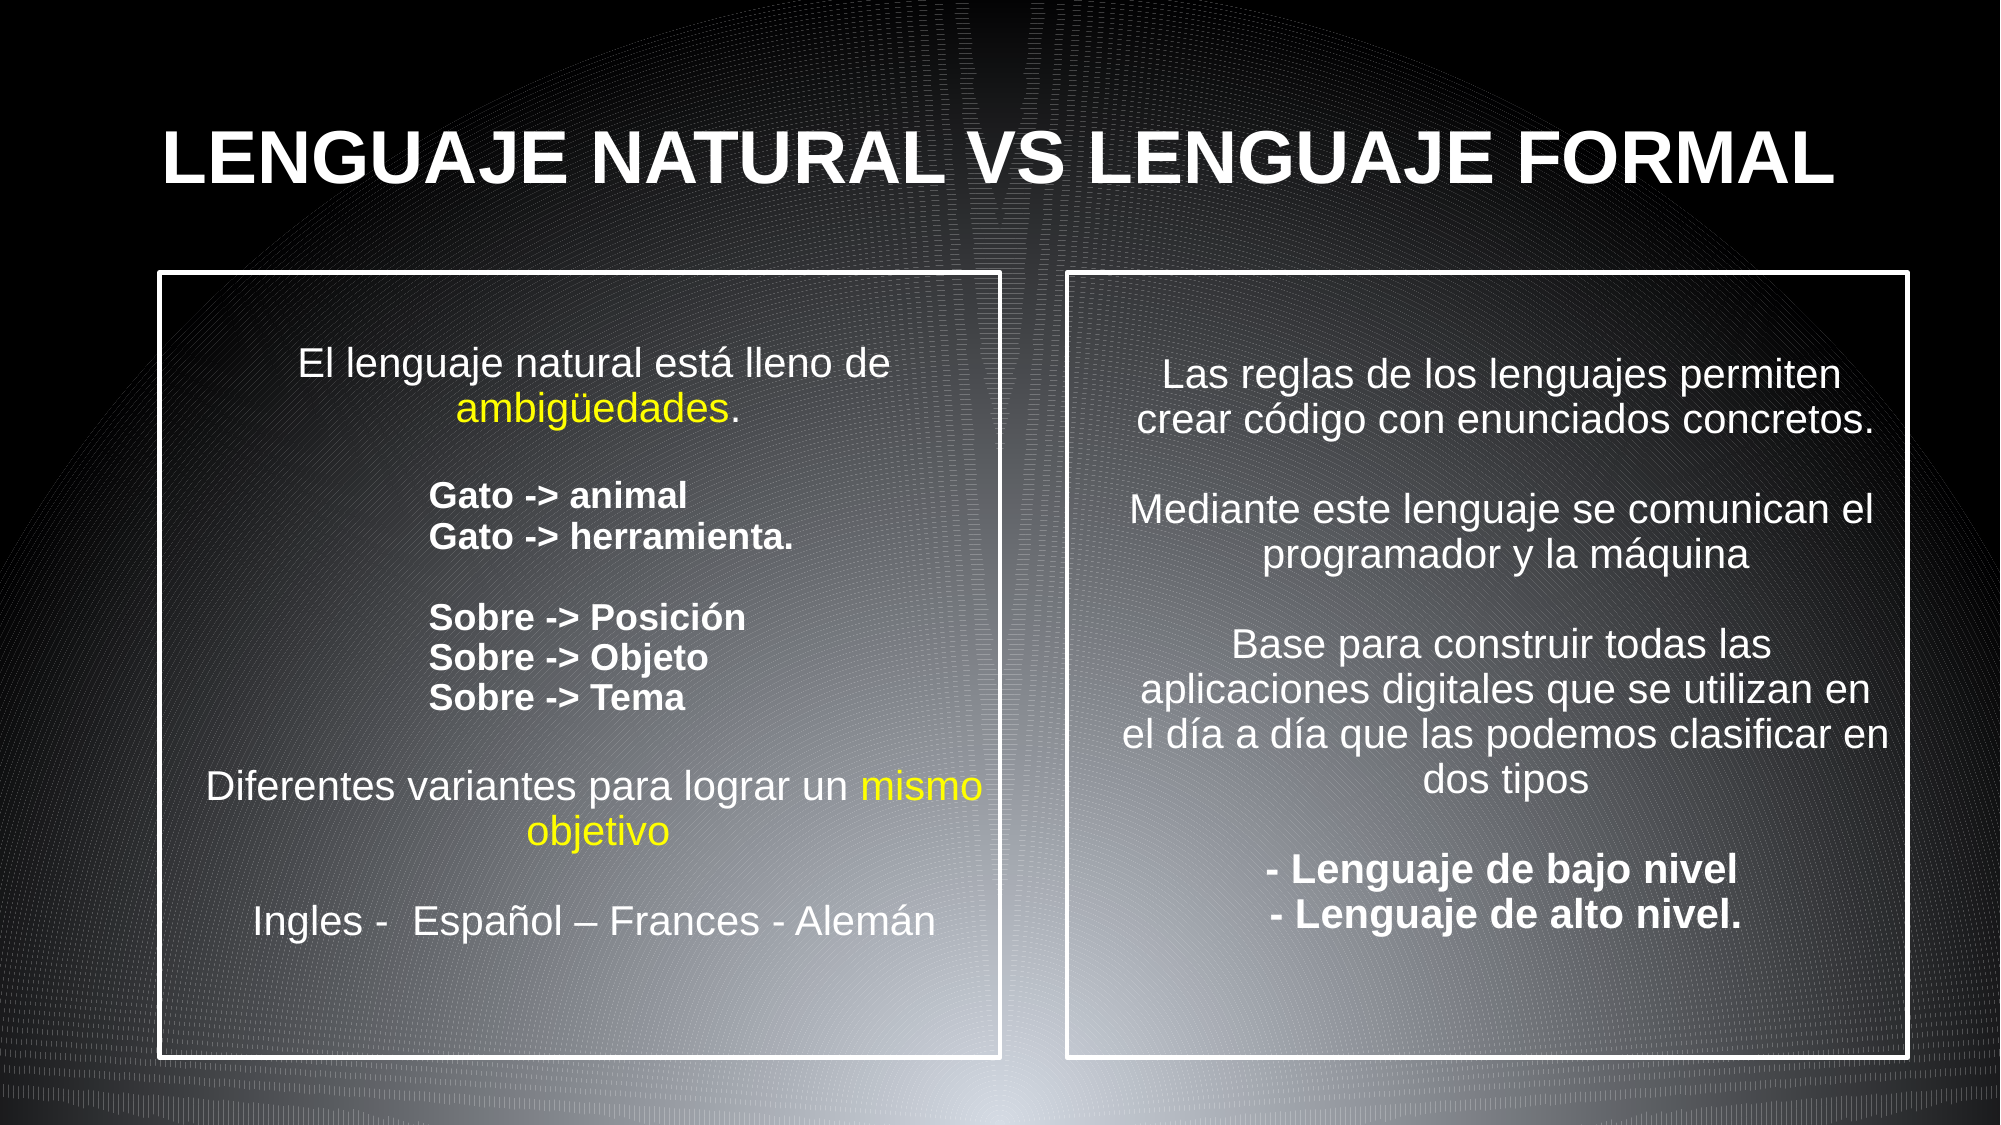

LENGUAJE NATURAL VS LENGUAJE FORMAL
El lenguaje natural está lleno de ambigüedades.

Gato -> animal
Gato -> herramienta.

Sobre -> Posición
Sobre -> Objeto
Sobre -> Tema

Diferentes variantes para lograr un mismo objetivo

Ingles -  Español – Frances - Alemán

Las reglas de los lenguajes permiten crear código con enunciados concretos.

Mediante este lenguaje se comunican el programador y la máquina

Base para construir todas las aplicaciones digitales que se utilizan en el día a día que las podemos clasificar en dos tipos

- Lenguaje de bajo nivel
- Lenguaje de alto nivel.